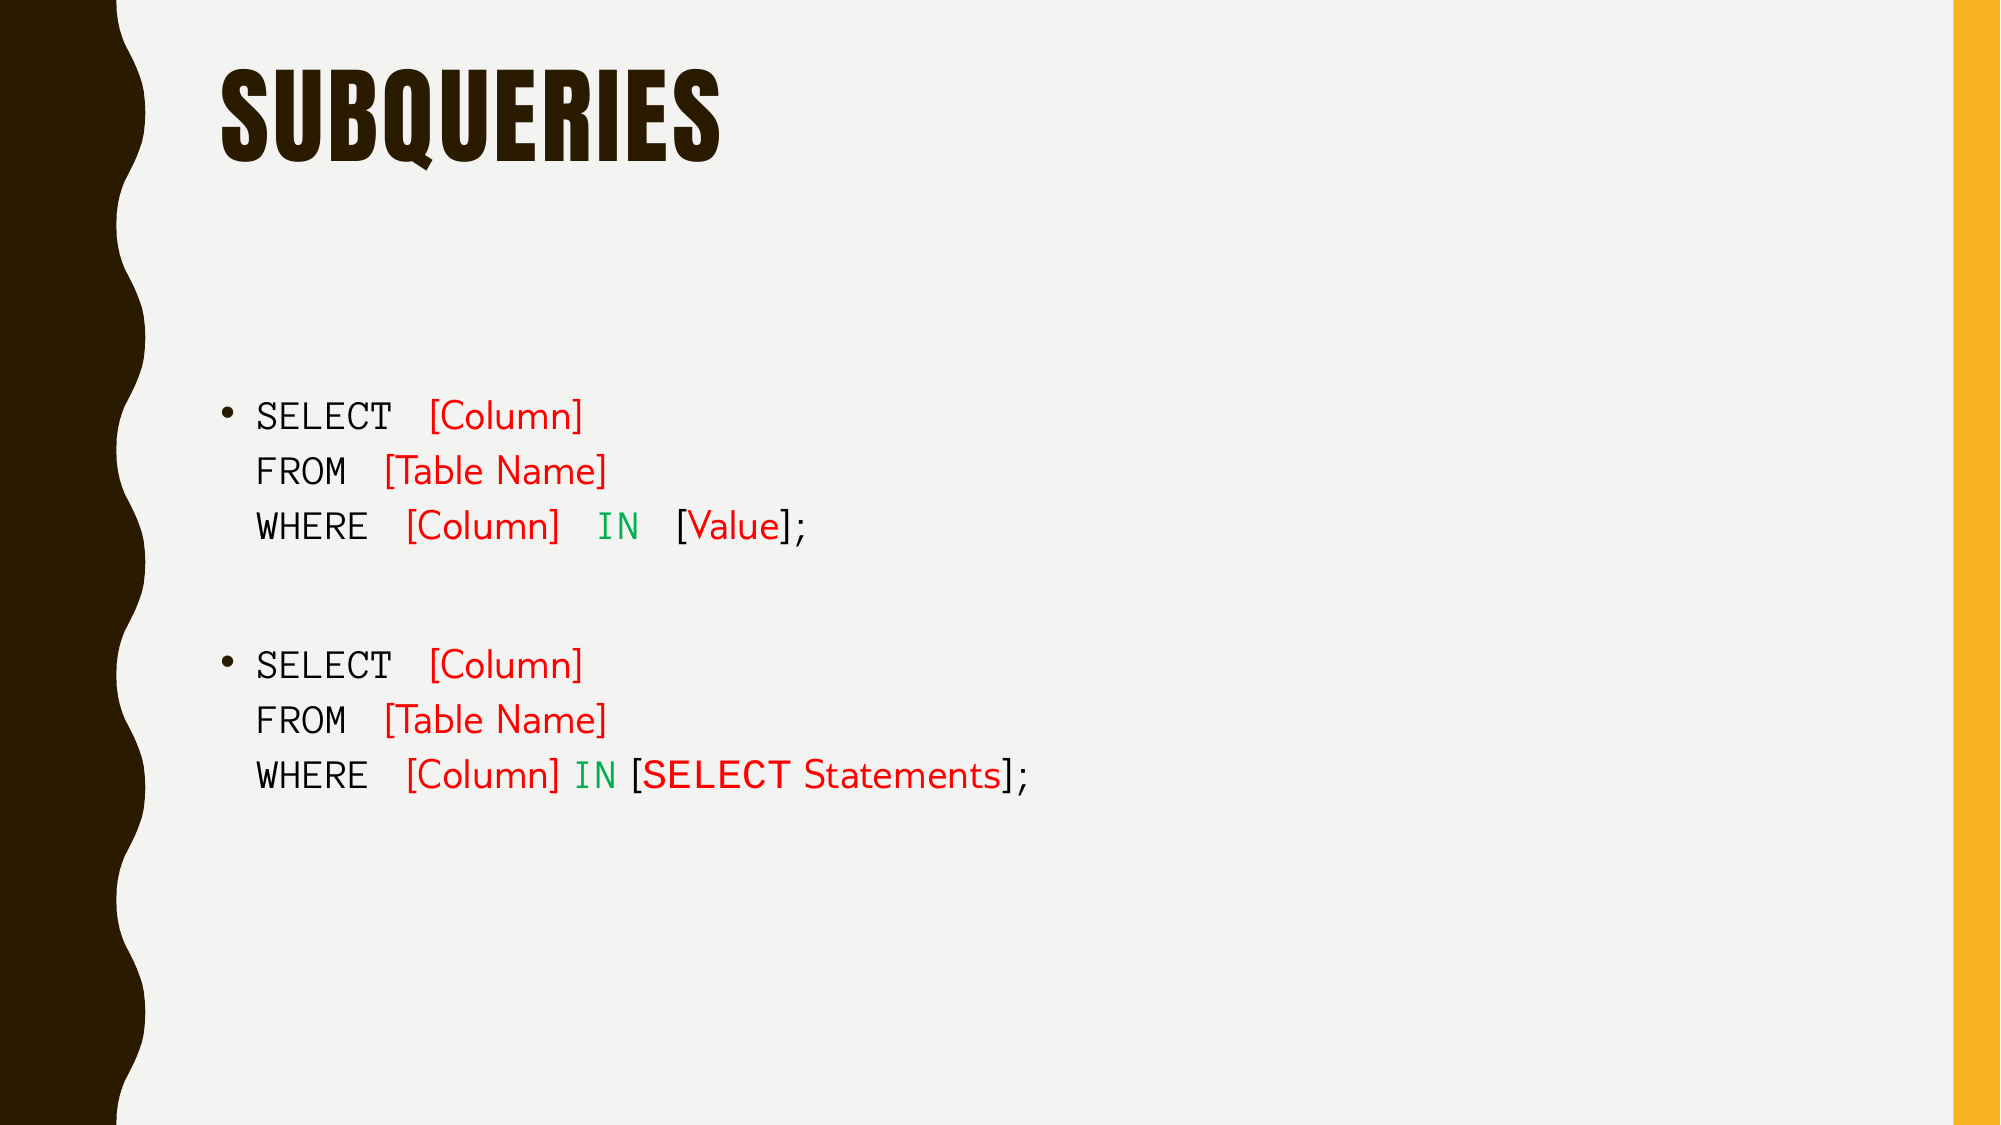

# SUBQUERIES
SELECT  [Column]
FROM  [Table Name]
WHERE  [Column]  IN  [Value];

SELECT  [Column]
FROM  [Table Name]
WHERE  [Column] IN [SELECT Statements];